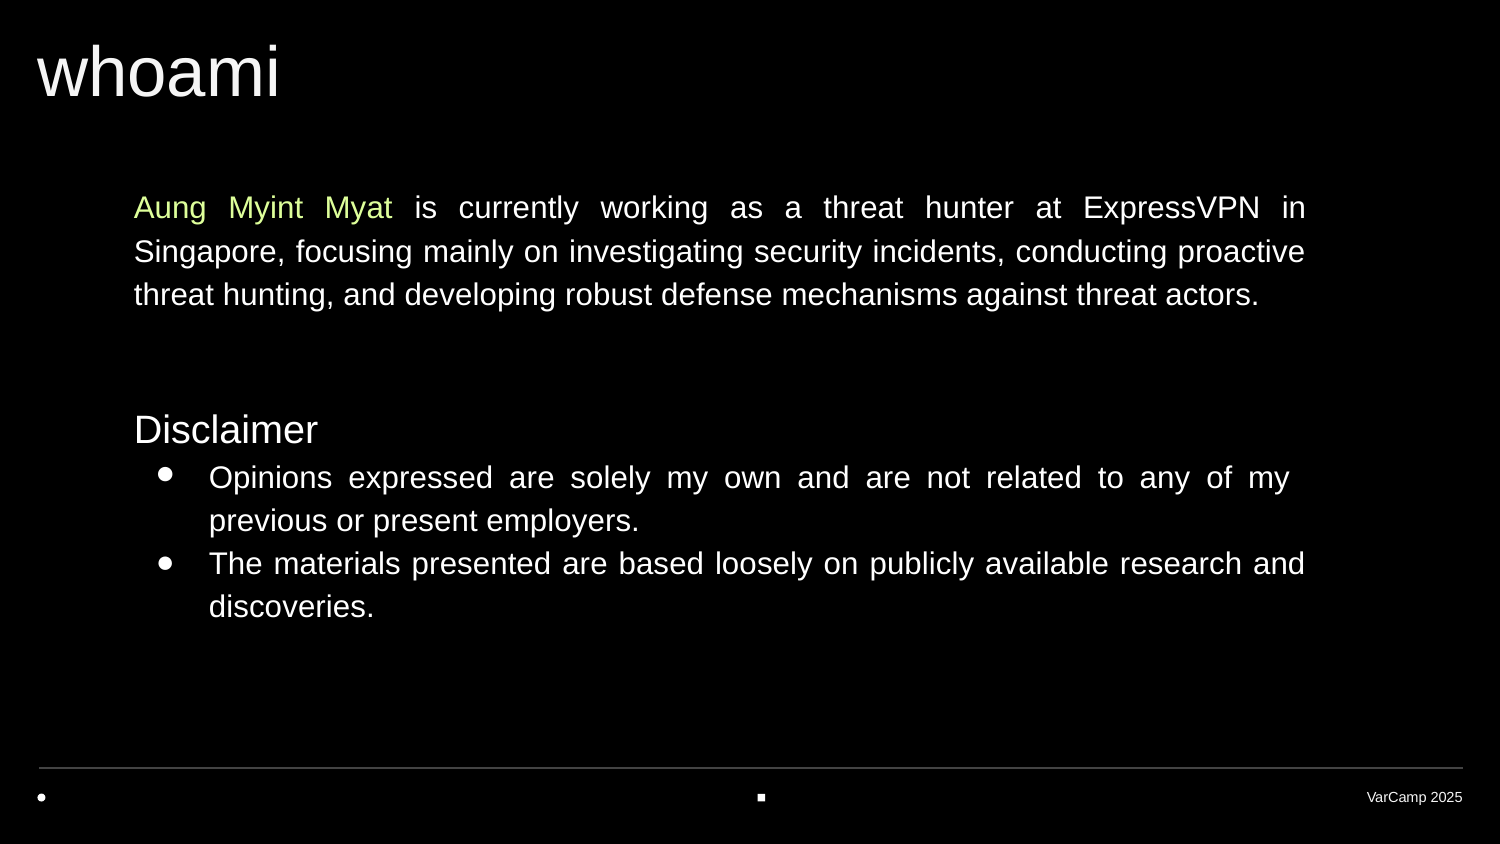

# whoami
Aung Myint Myat is currently working as a threat hunter at ExpressVPN in Singapore, focusing mainly on investigating security incidents, conducting proactive threat hunting, and developing robust defense mechanisms against threat actors.

Disclaimer
Opinions expressed are solely my own and are not related to any of my  previous or present employers.
The materials presented are based loosely on publicly available research and discoveries.
VarCamp 2025